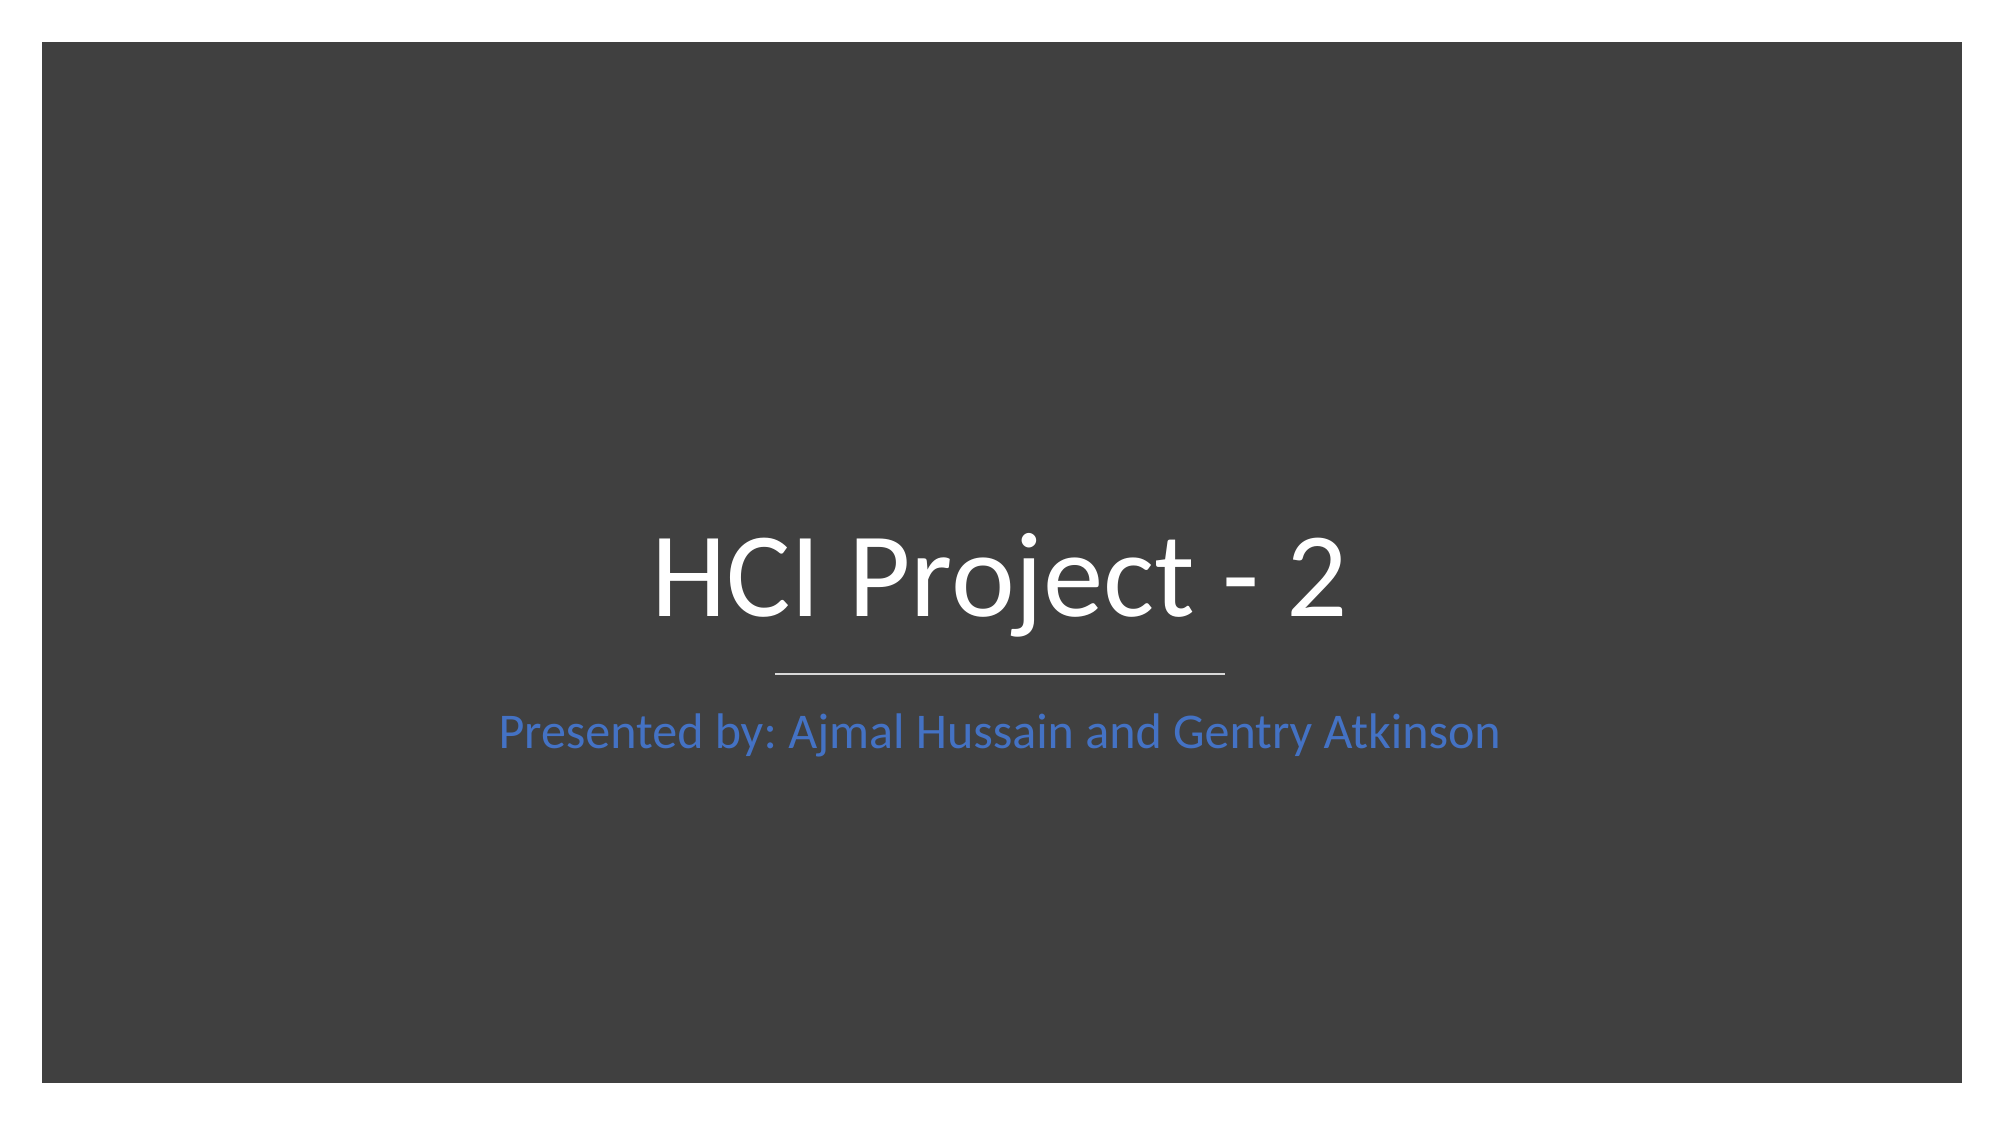

# HCI Project - 2
Presented by: Ajmal Hussain and Gentry Atkinson